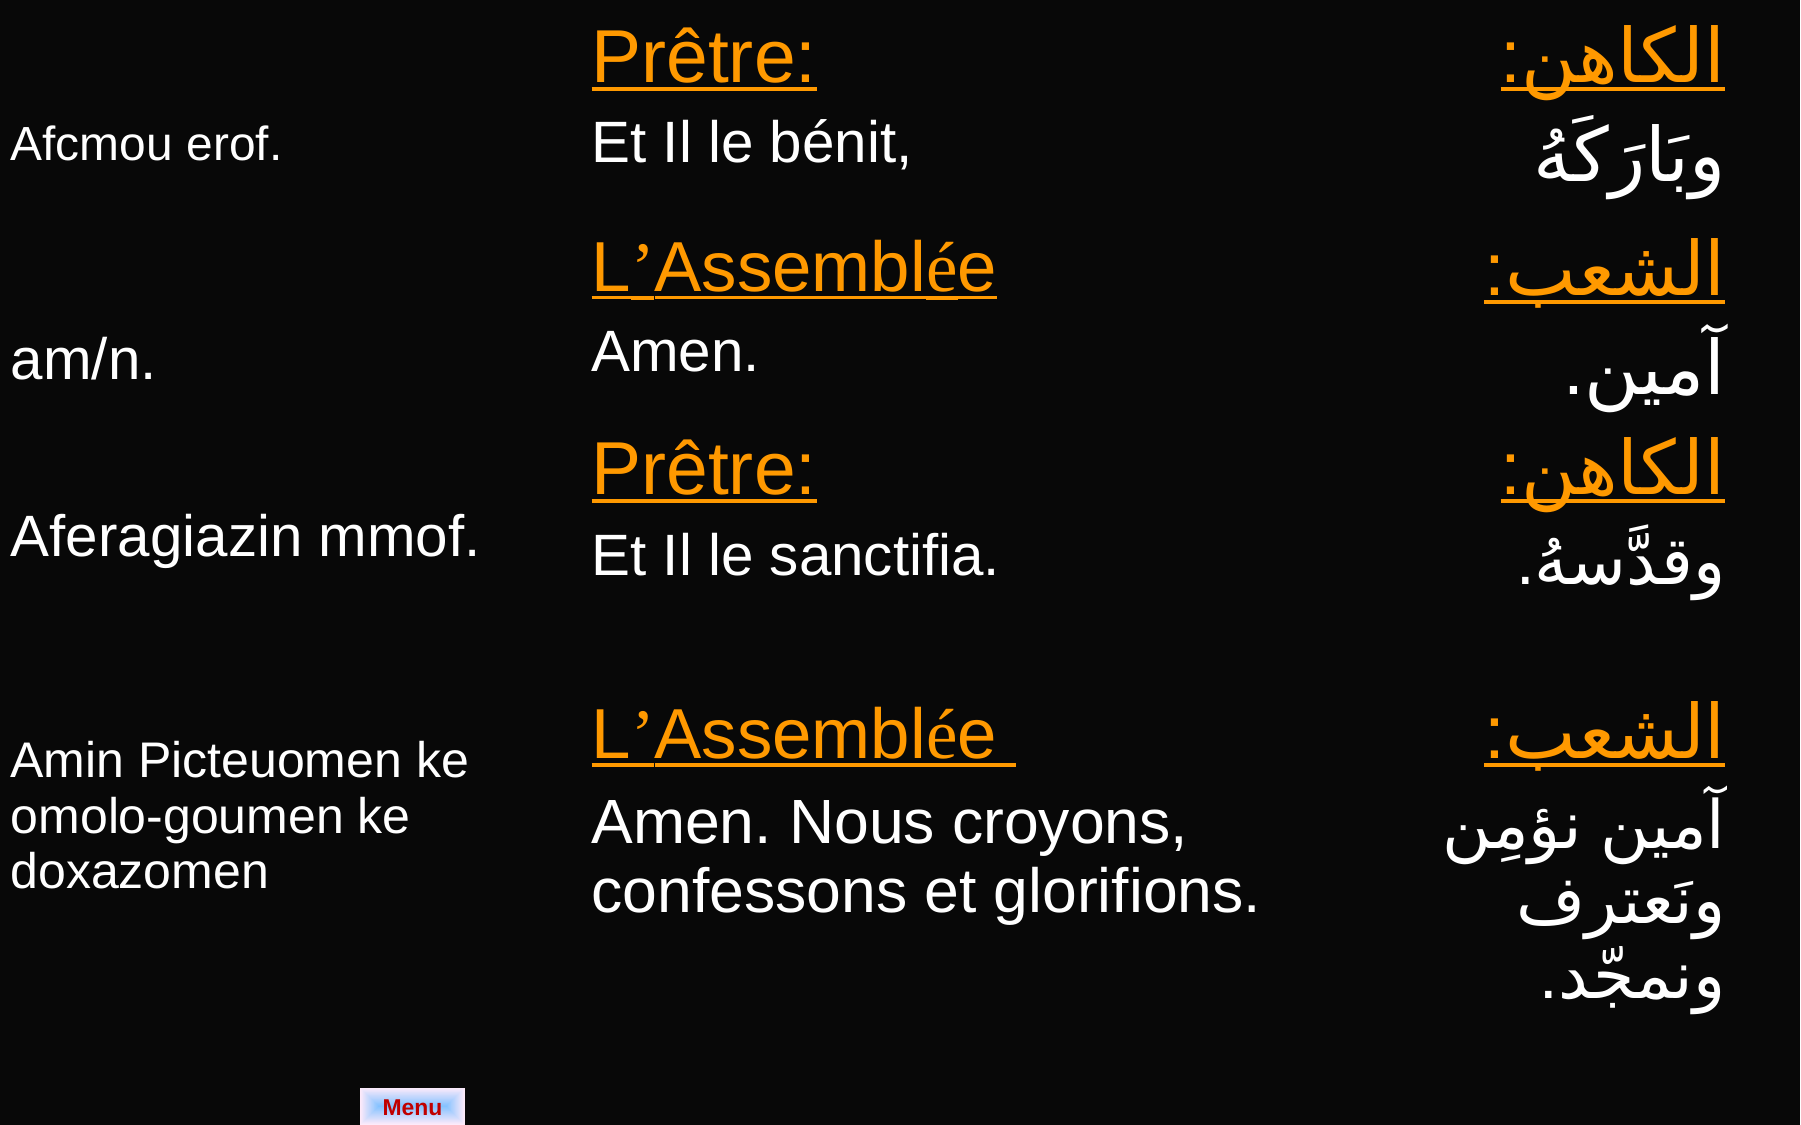

| Afcmou erof. | Prêtre: Et Il le bénit, | الكاهن: وبَارَكَهُ |
| --- | --- | --- |
| am/n. | L’Assemblée Amen. | الشعب: آمين. |
| Aferagiazin mmof. Amin Picteuomen ke omolo-goumen ke doxazomen | Prêtre: Et Il le sanctifia. L’Assemblée Amen. Nous croyons, confessons et glorifions. | الكاهن: وقدَّسهُ. الشعب: آمين نؤمِن ونَعترف ونمجّد. |

Menu